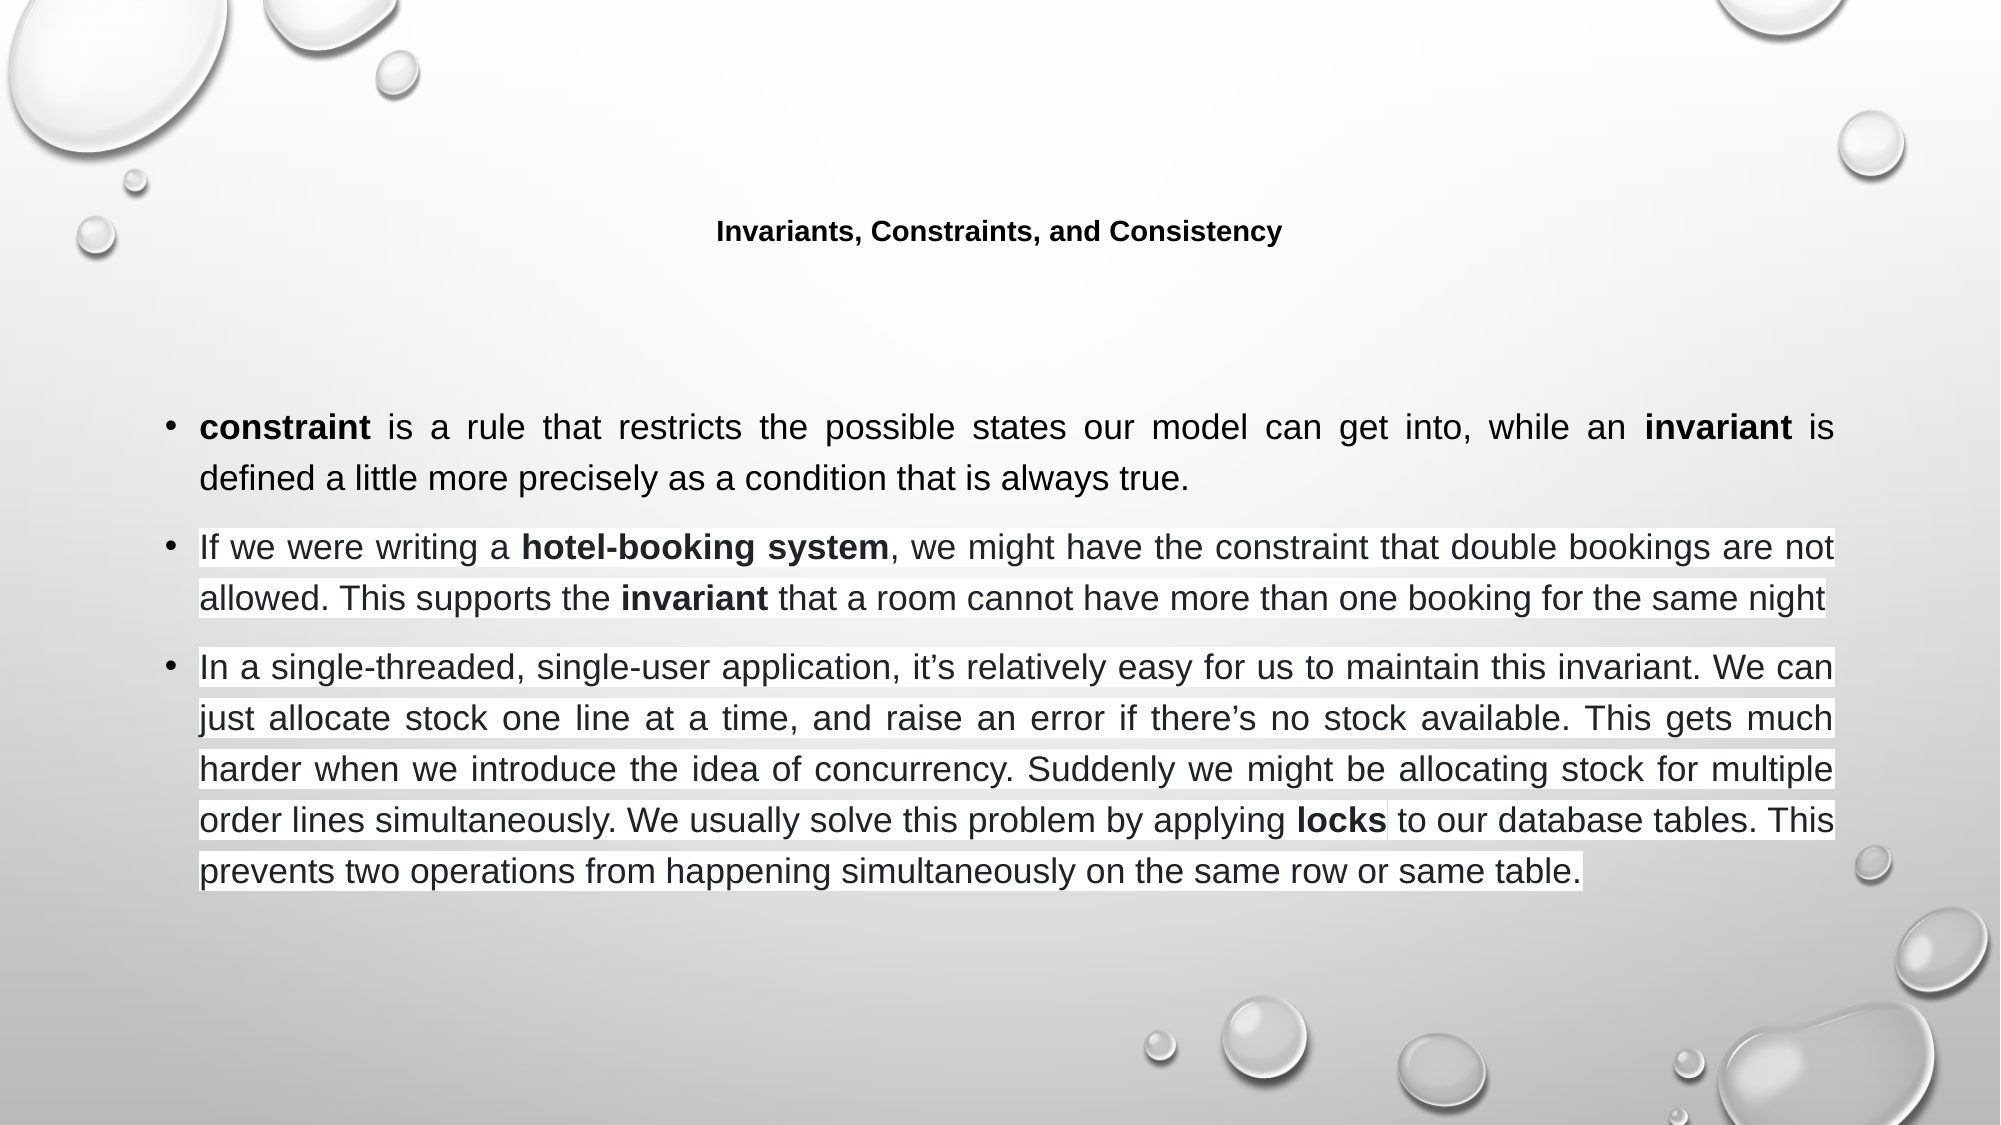

# Invariants, Constraints, and Consistency
constraint is a rule that restricts the possible states our model can get into, while an invariant is defined a little more precisely as a condition that is always true.
If we were writing a hotel-booking system, we might have the constraint that double bookings are not allowed. This supports the invariant that a room cannot have more than one booking for the same night
In a single-threaded, single-user application, it’s relatively easy for us to maintain this invariant. We can just allocate stock one line at a time, and raise an error if there’s no stock available. This gets much harder when we introduce the idea of concurrency. Suddenly we might be allocating stock for multiple order lines simultaneously. We usually solve this problem by applying locks to our database tables. This prevents two operations from happening simultaneously on the same row or same table.